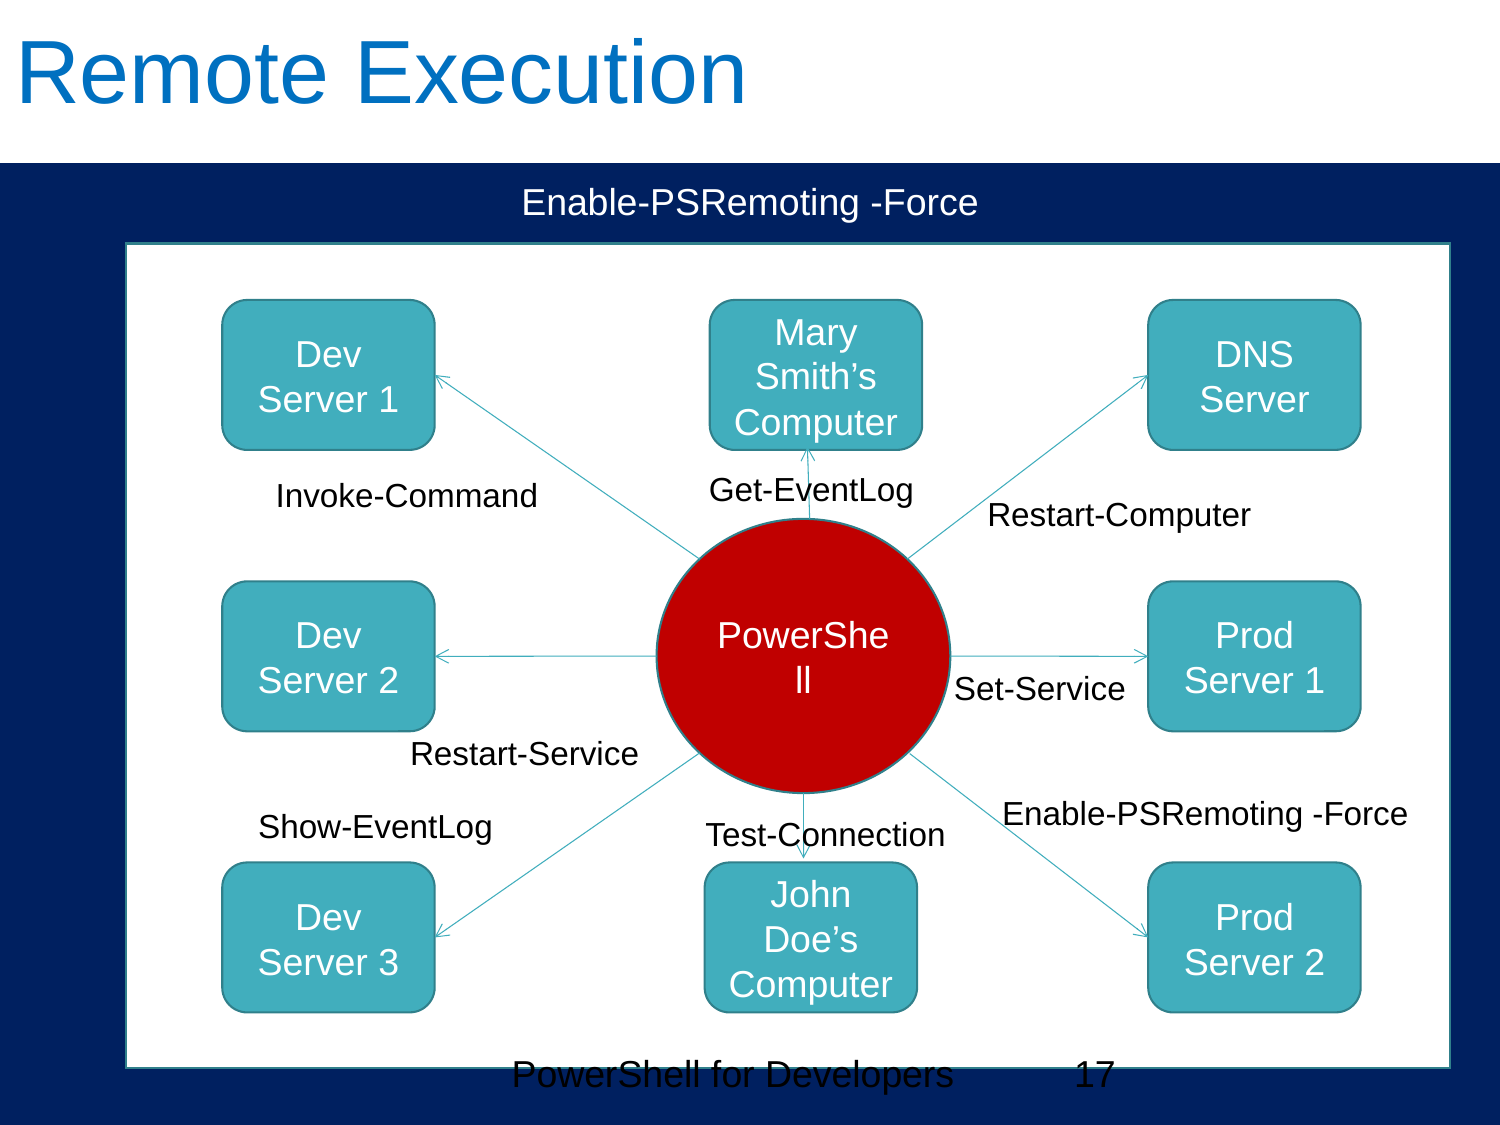

Remote Execution
Enable-PSRemoting -Force

Dev Server 1
Mary Smith’s Computer
DNS Server
Get-EventLog
Invoke-Command
Restart-Computer
PowerShell
Dev Server 2
Prod Server 1
Set-Service
Restart-Service
Enable-PSRemoting -Force
Show-EventLog
Test-Connection
Dev Server 3
John Doe’s Computer
Prod Server 2
PowerShell for Developers
17